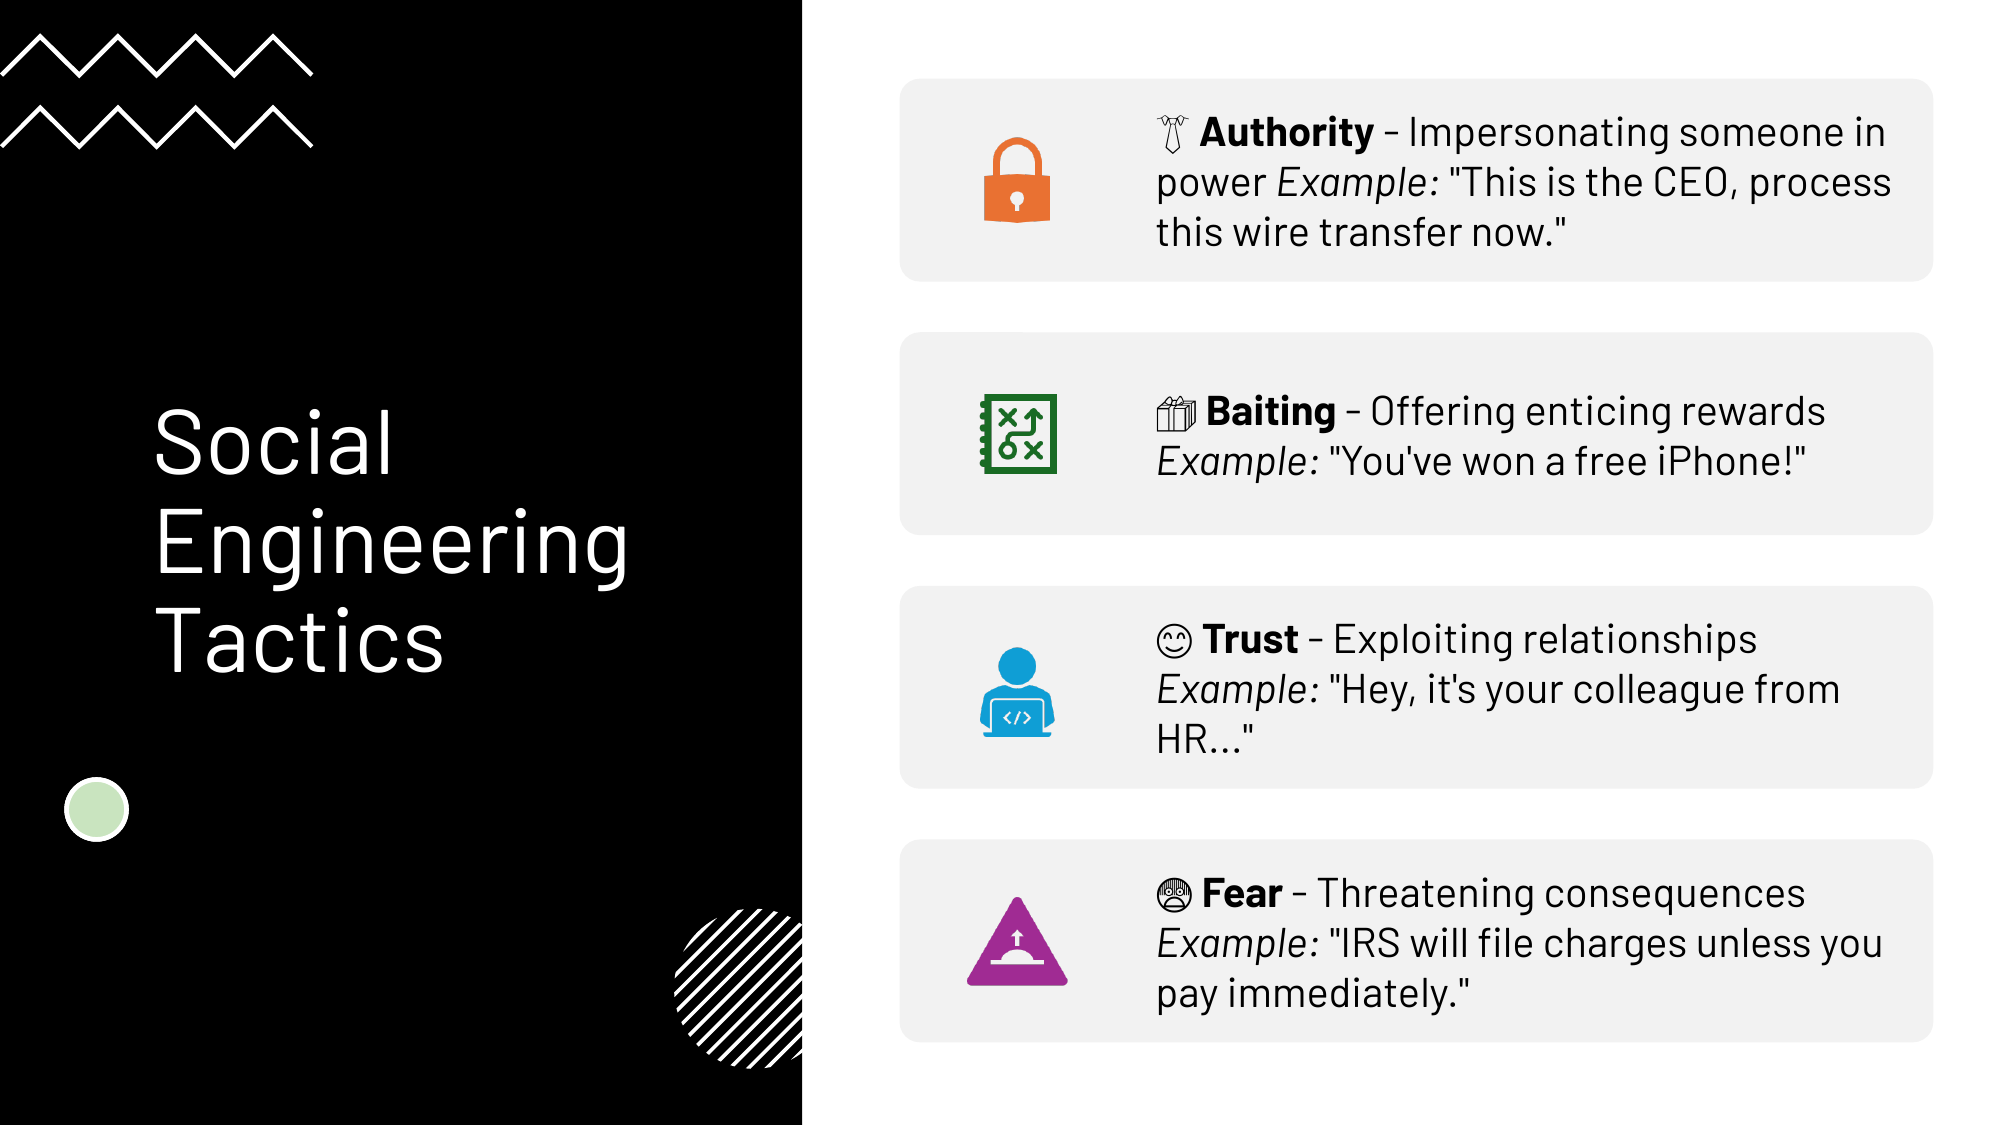

👔 Authority - Impersonating someone in power Example: "This is the CEO, process this wire transfer now."
🎁 Baiting - Offering enticing rewards Example: "You've won a free iPhone!"
😊 Trust - Exploiting relationships Example: "Hey, it's your colleague from HR..."
😨 Fear - Threatening consequences Example: "IRS will file charges unless you pay immediately."
# Social Engineering Tactics